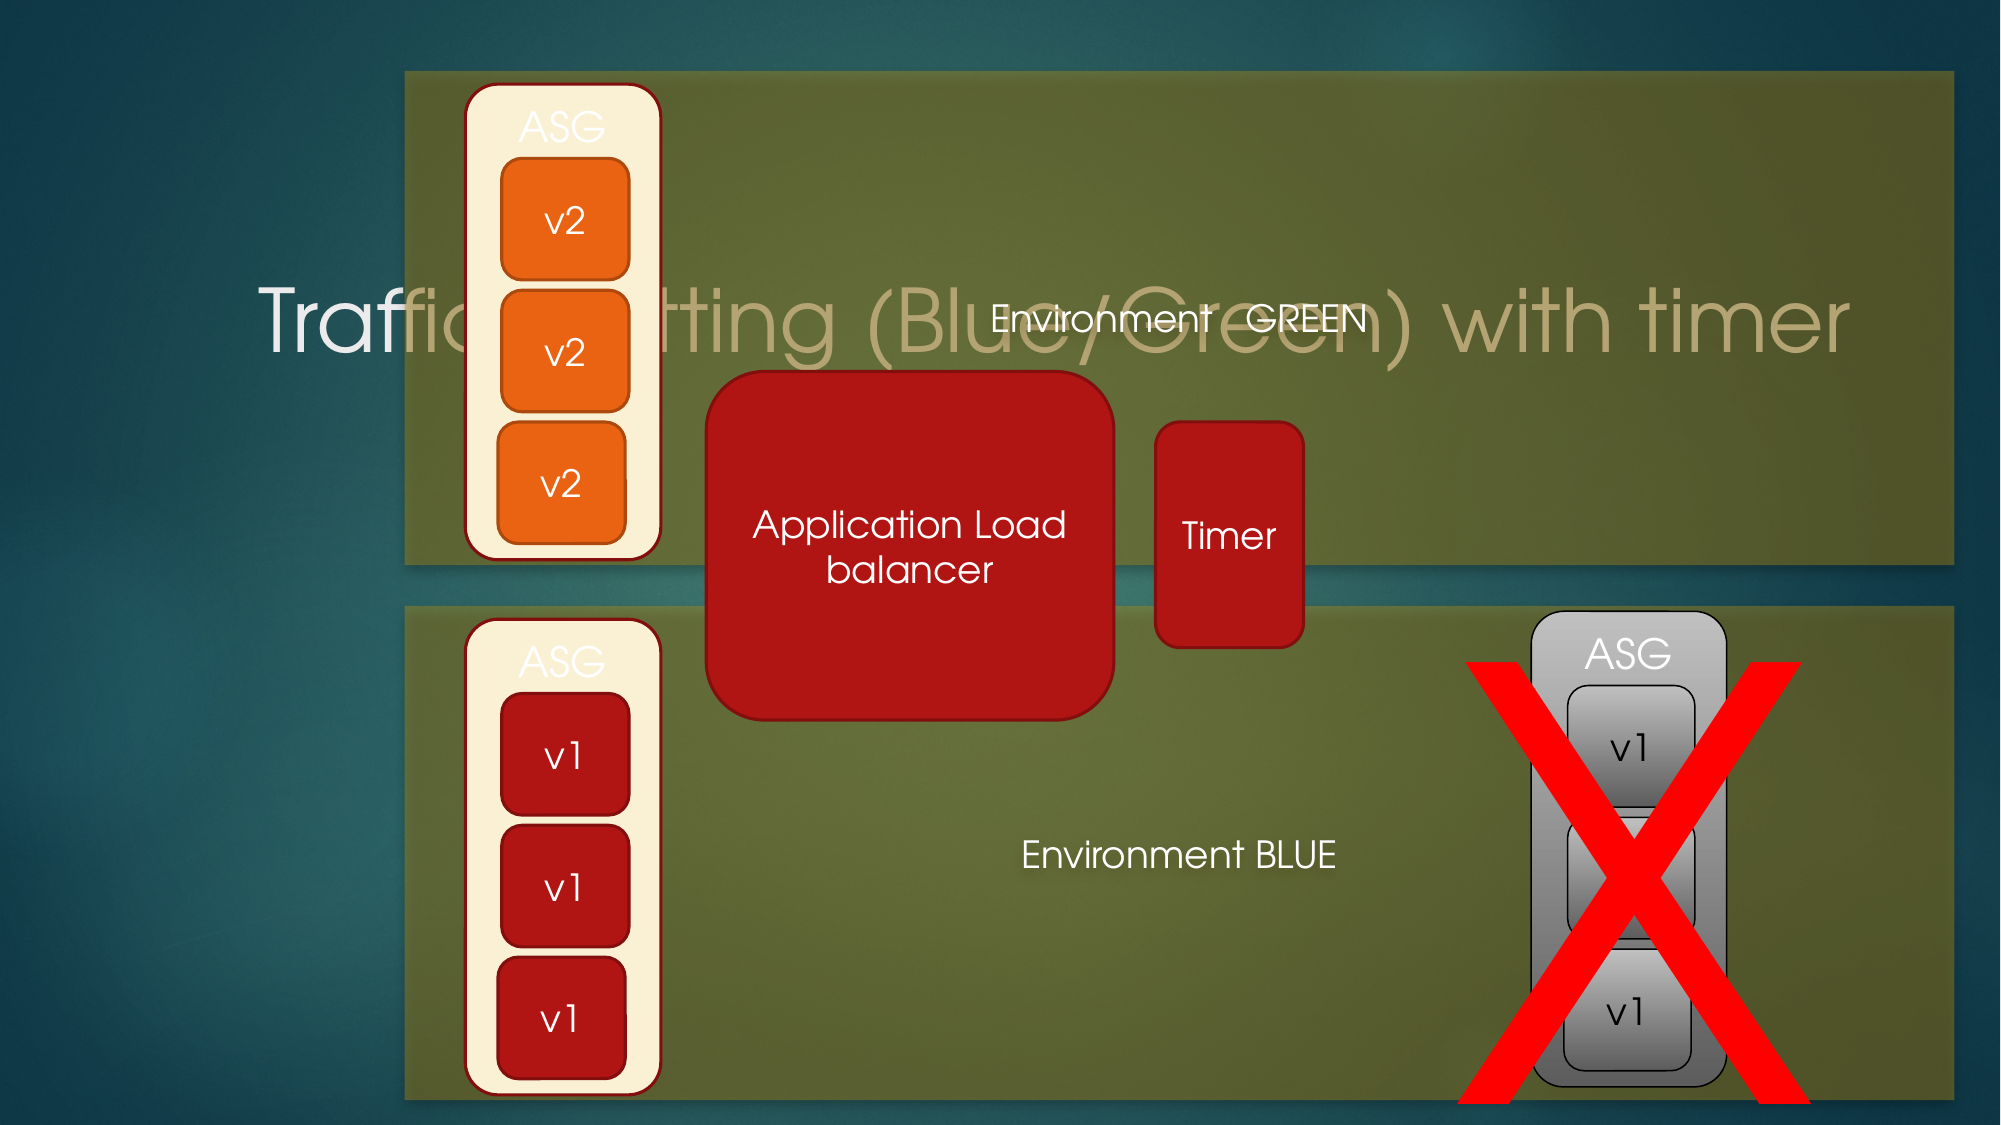

Environment   GREEN
ASG
v2
# Traffic splitting (Blue/Green) with timer
v2
Application Load balancer
v2
Timer
X
Environment BLUE
ASG
ASG
v1
v1
v1
v1
v1
v1